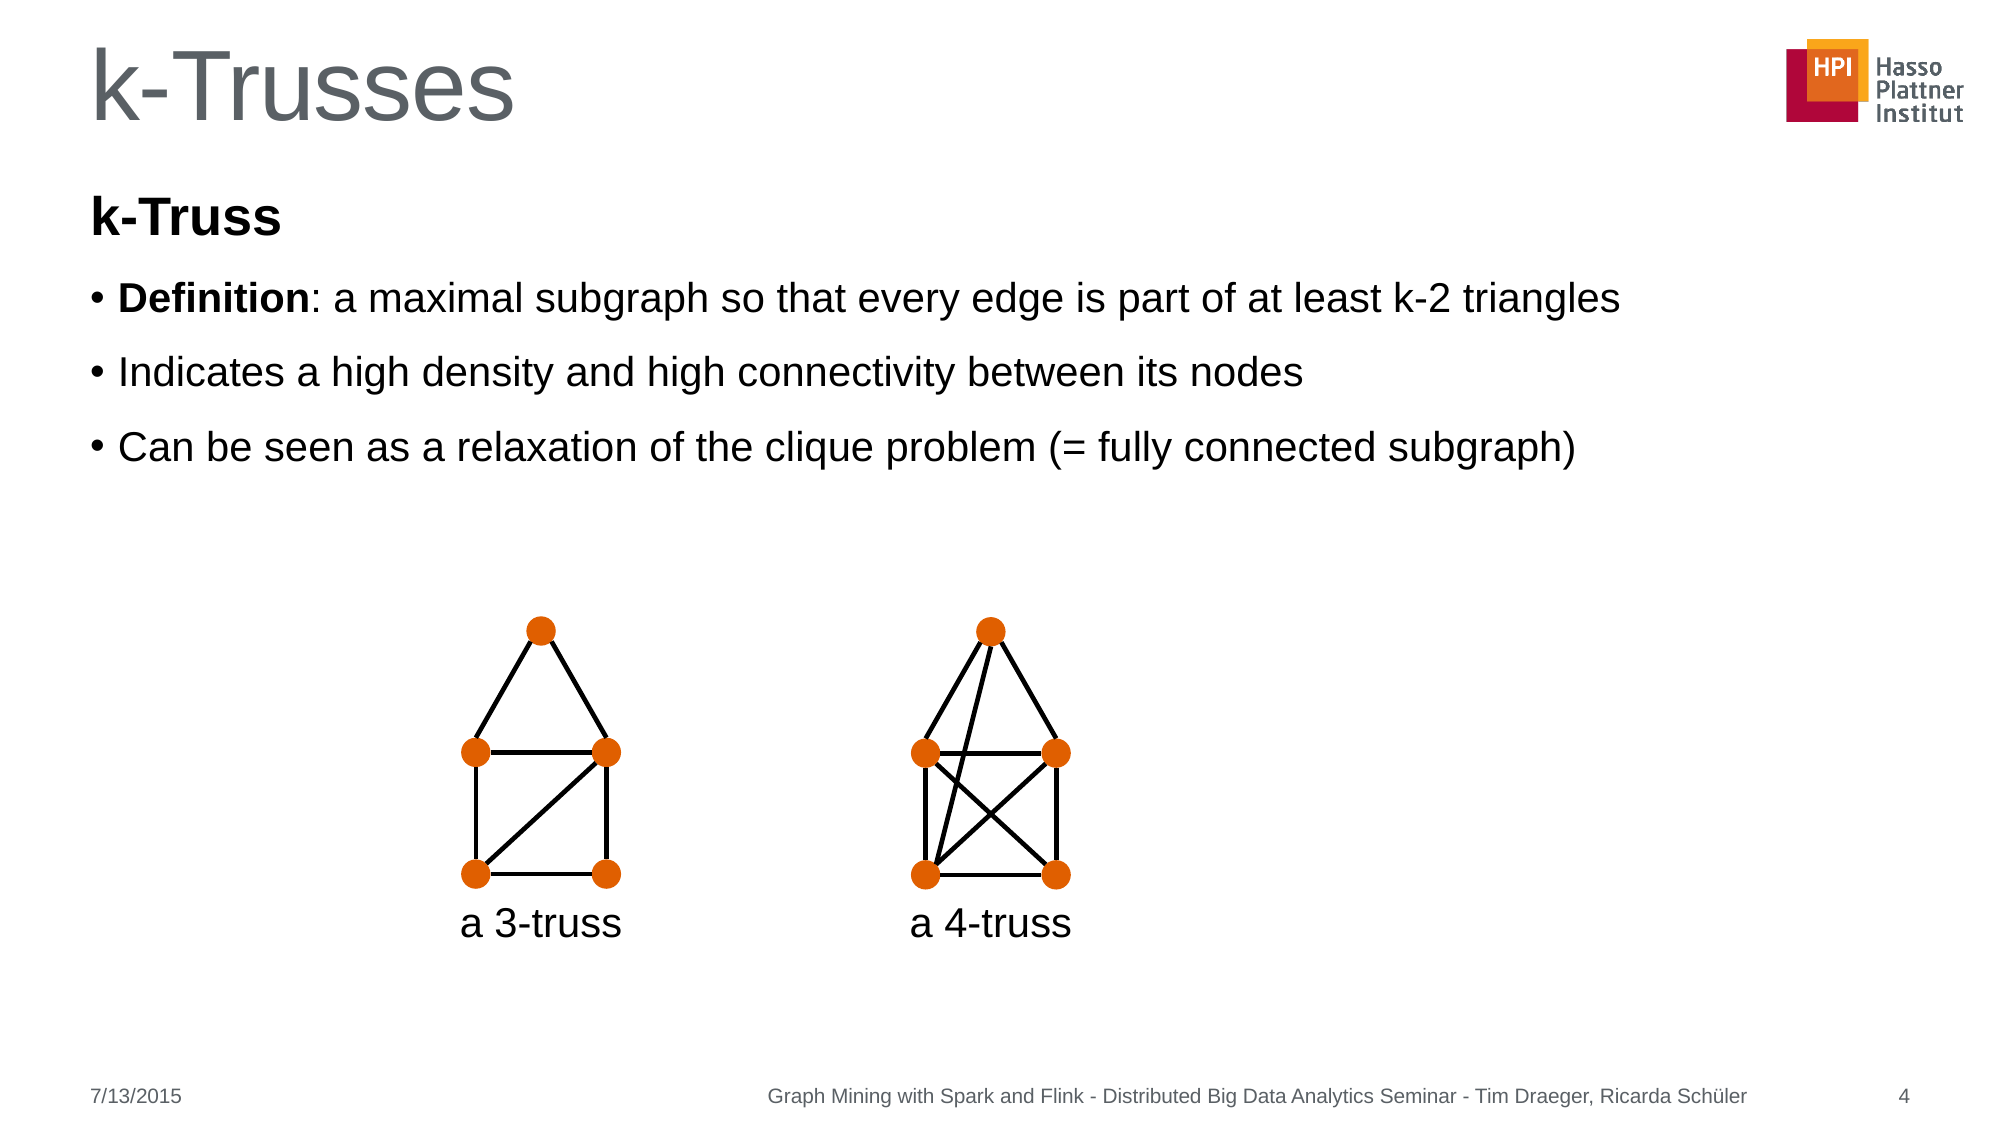

# k-Trusses
k-Truss
Definition: a maximal subgraph so that every edge is part of at least k-2 triangles
Indicates a high density and high connectivity between its nodes
Can be seen as a relaxation of the clique problem (= fully connected subgraph)

a 3-truss
a 4-truss
7/13/2015
Graph Mining with Spark and Flink - Distributed Big Data Analytics Seminar - Tim Draeger, Ricarda Schüler
4